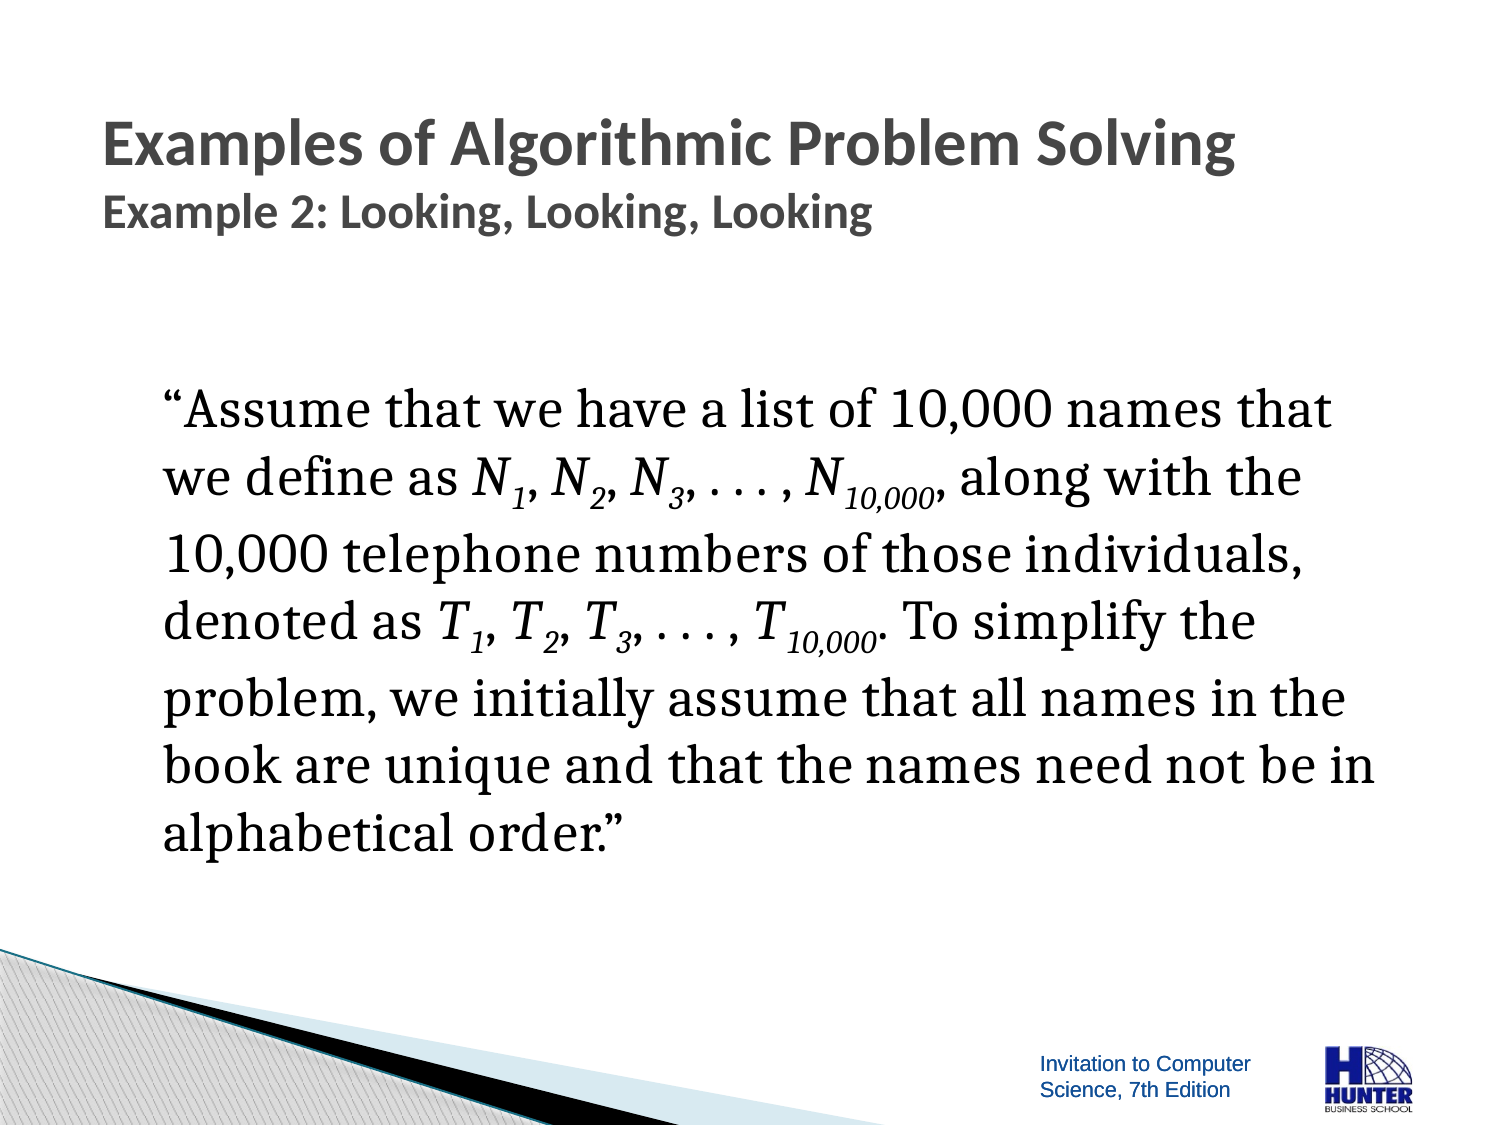

# Examples of Algorithmic Problem Solving Example 2: Looking, Looking, Looking

	“Assume that we have a list of 10,000 names that we define as N1, N2, N3, . . . , N10,000, along with the 10,000 telephone numbers of those individuals, denoted as T1, T2, T3, . . . , T10,000. To simplify the problem, we initially assume that all names in the book are unique and that the names need not be in alphabetical order.”